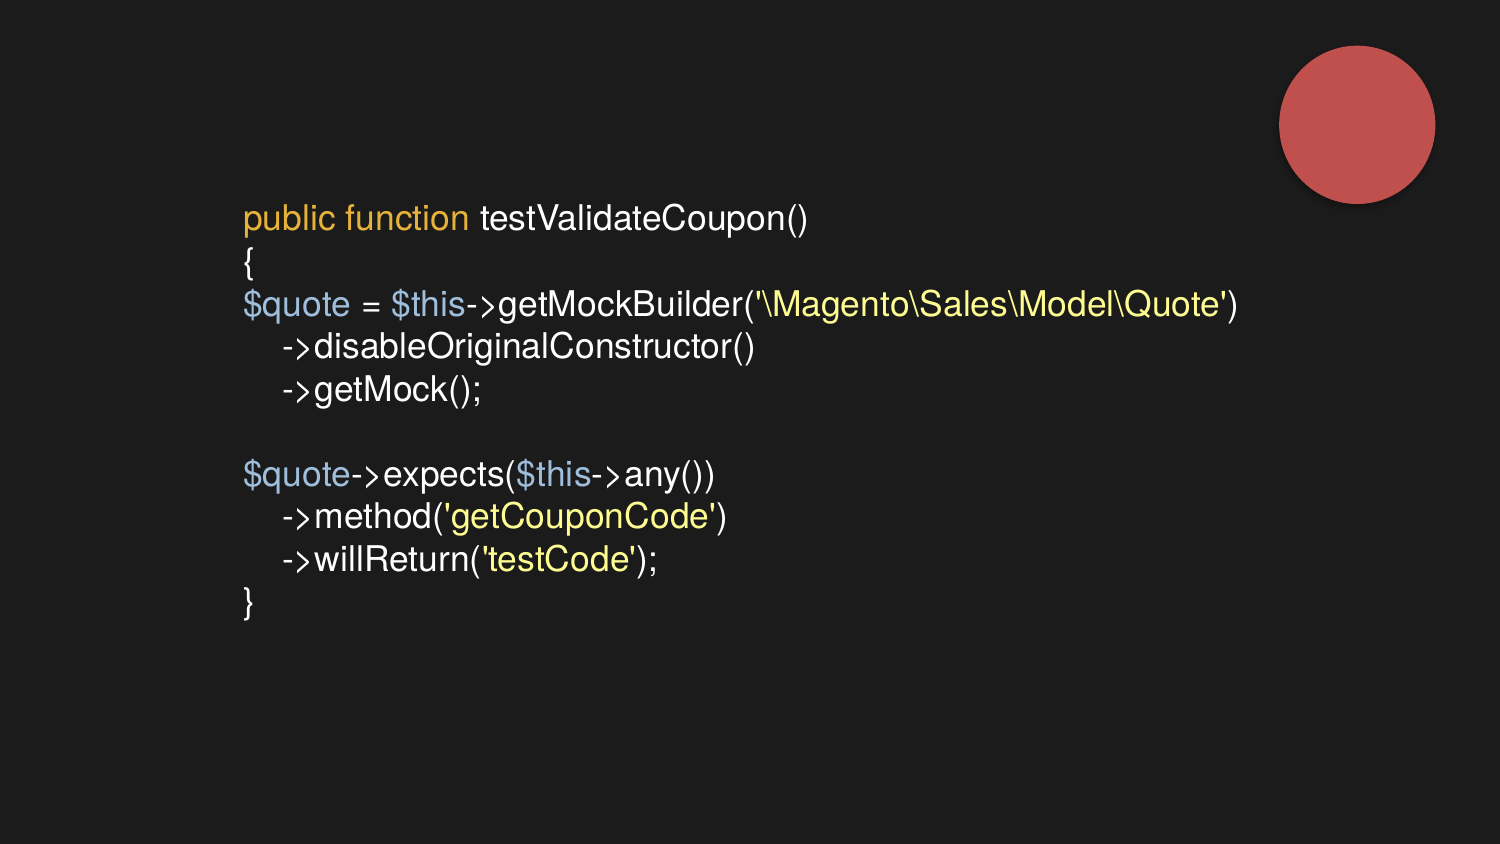

public function testValidateCoupon()
{
$quote = $this->getMockBuilder('\Magento\Sales\Model\Quote')
    ->disableOriginalConstructor()
    ->getMock();
$quote->expects($this->any())
    ->method('getCouponCode')
    ->willReturn('testCode');
}